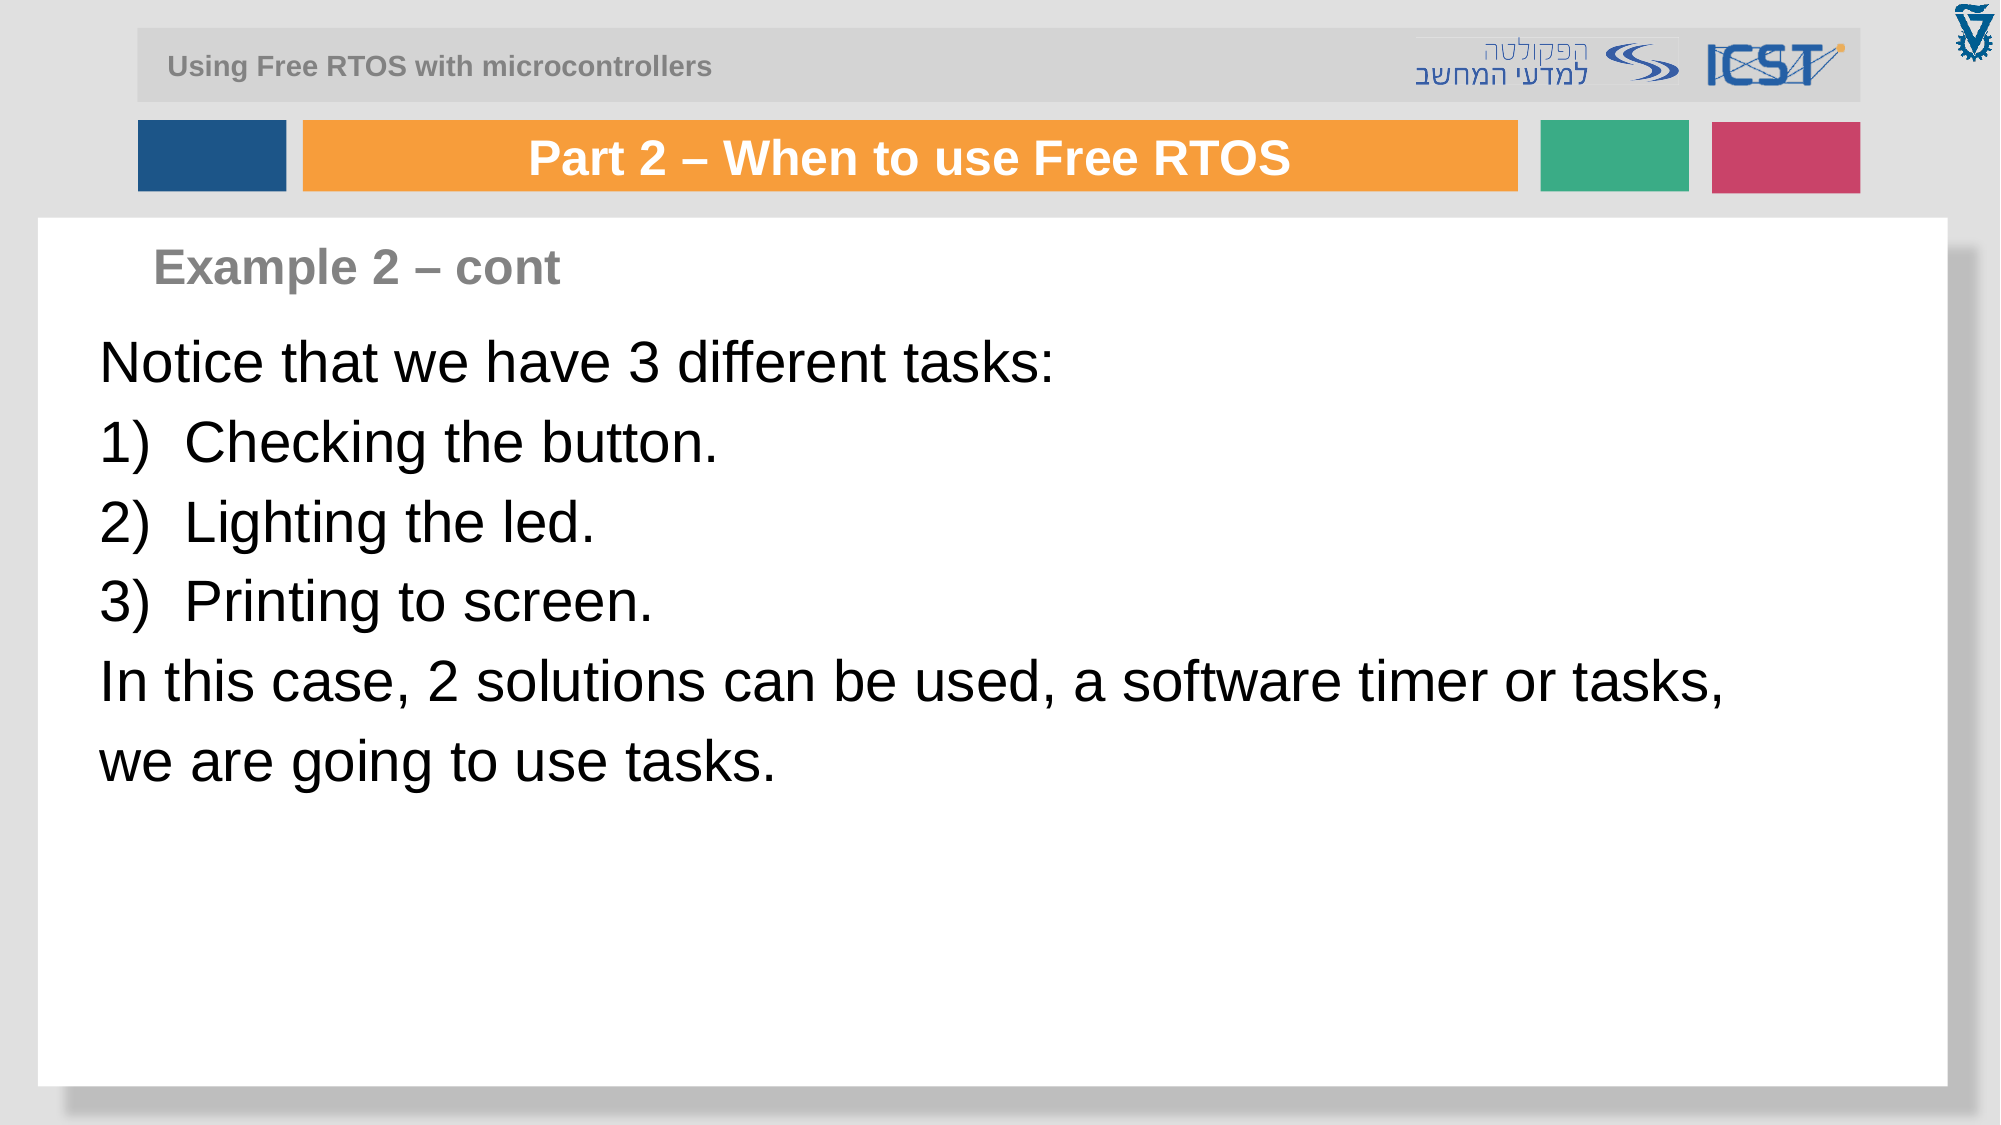

Example 2 – cont
Notice that we have 3 different tasks:
Checking the button.
Lighting the led.
Printing to screen.
In this case, 2 solutions can be used, a software timer or tasks, we are going to use tasks.